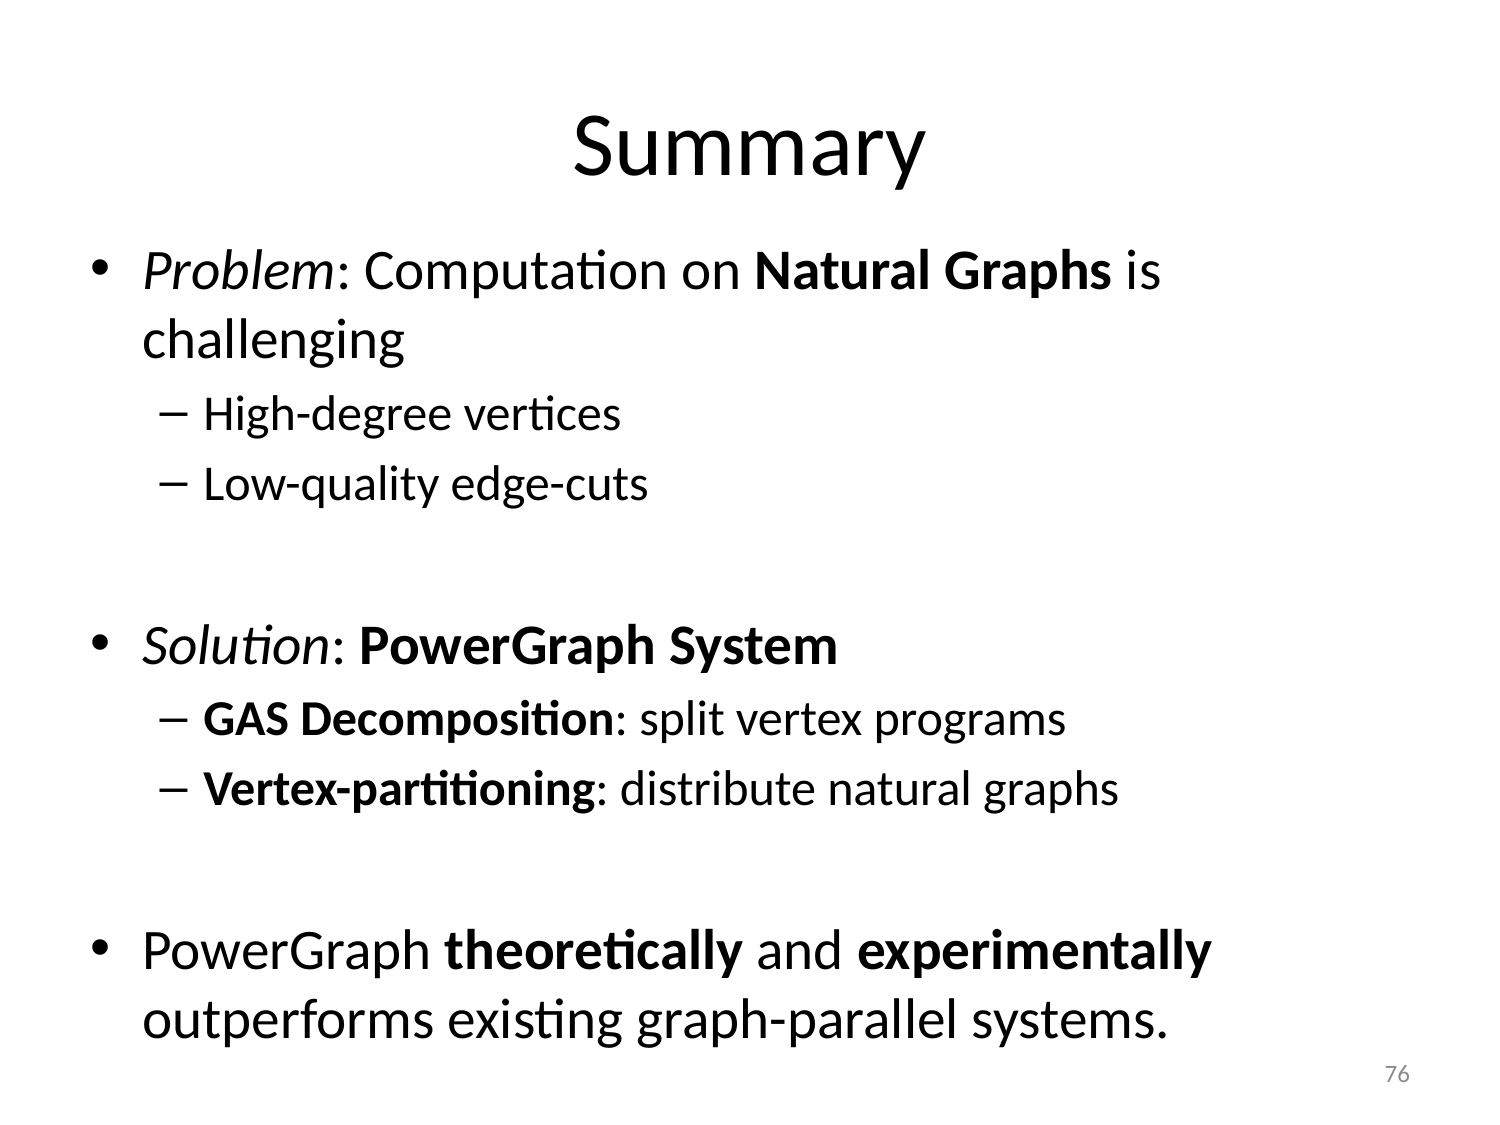

# Summary
Problem: Computation on Natural Graphs is challenging
High-degree vertices
Low-quality edge-cuts

Solution: PowerGraph System
GAS Decomposition: split vertex programs
Vertex-partitioning: distribute natural graphs

PowerGraph theoretically and experimentally outperforms existing graph-parallel systems.
76